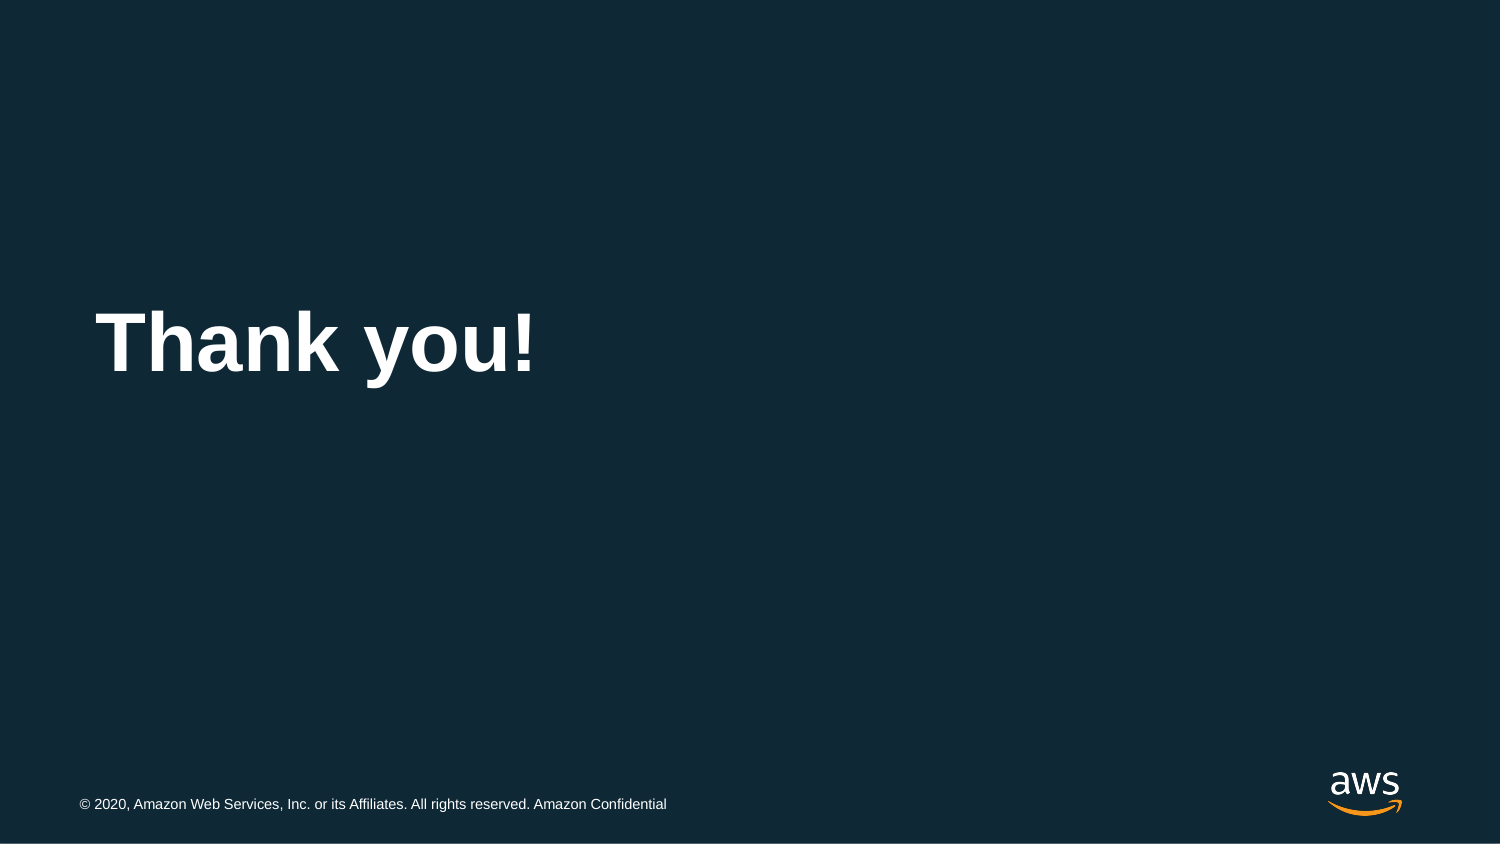

# Thank you!

© 2020, Amazon Web Services, Inc. or its Affiliates. All rights reserved. Amazon Confidential